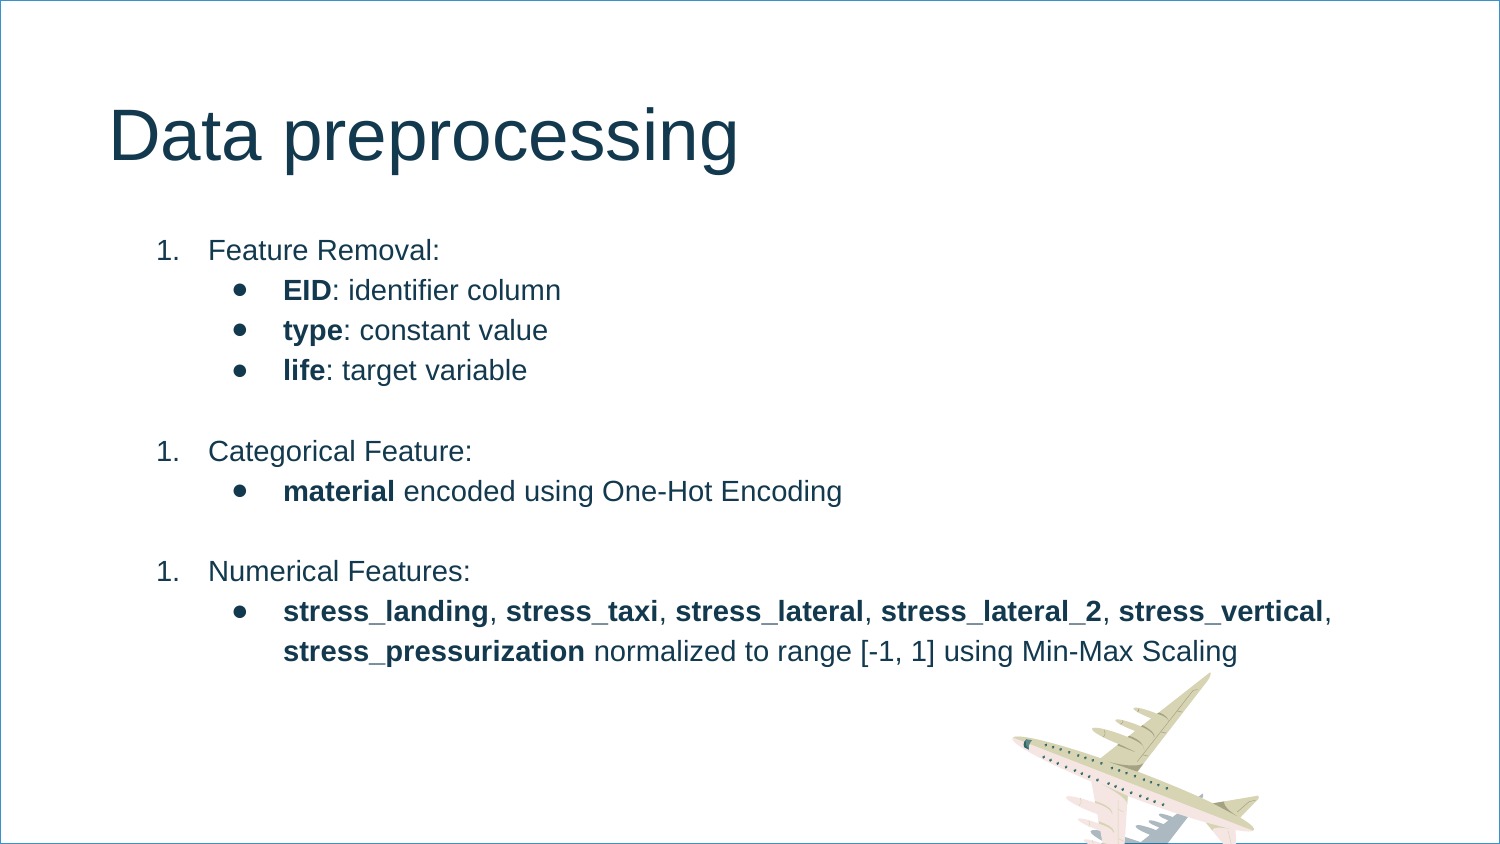

# Data preprocessing
Feature Removal:
EID: identifier column
type: constant value
life: target variable

Categorical Feature:
material encoded using One-Hot Encoding

Numerical Features:
stress_landing, stress_taxi, stress_lateral, stress_lateral_2, stress_vertical, stress_pressurization normalized to range [-1, 1] using Min-Max Scaling